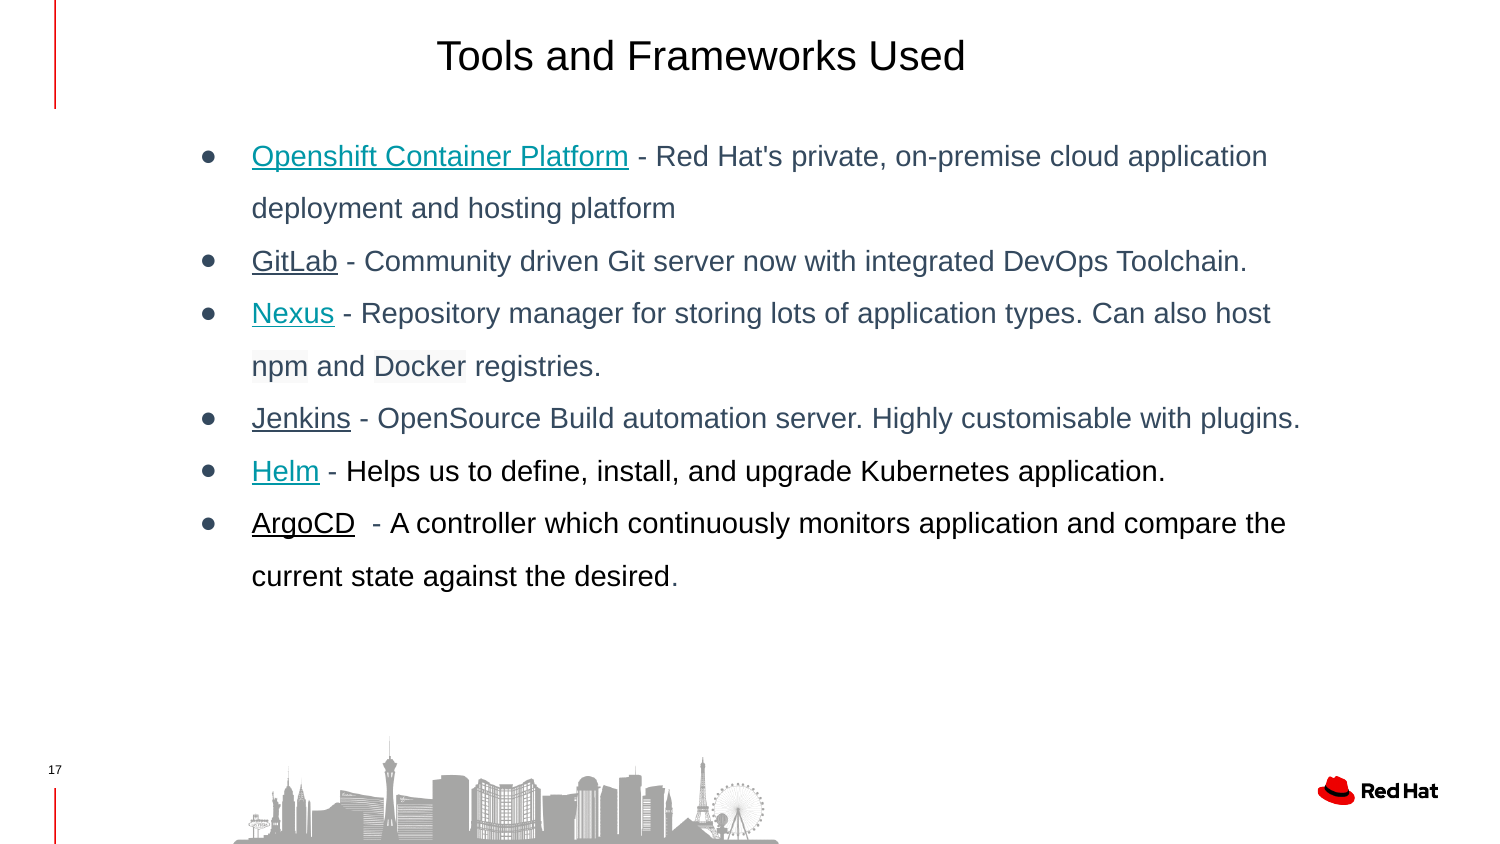

# Tools and Frameworks Used
Openshift Container Platform - Red Hat's private, on-premise cloud application deployment and hosting platform
GitLab - Community driven Git server now with integrated DevOps Toolchain.
Nexus - Repository manager for storing lots of application types. Can also host npm and Docker registries.
Jenkins - OpenSource Build automation server. Highly customisable with plugins.
Helm - Helps us to define, install, and upgrade Kubernetes application.
ArgoCD  - A controller which continuously monitors application and compare the current state against the desired.
17